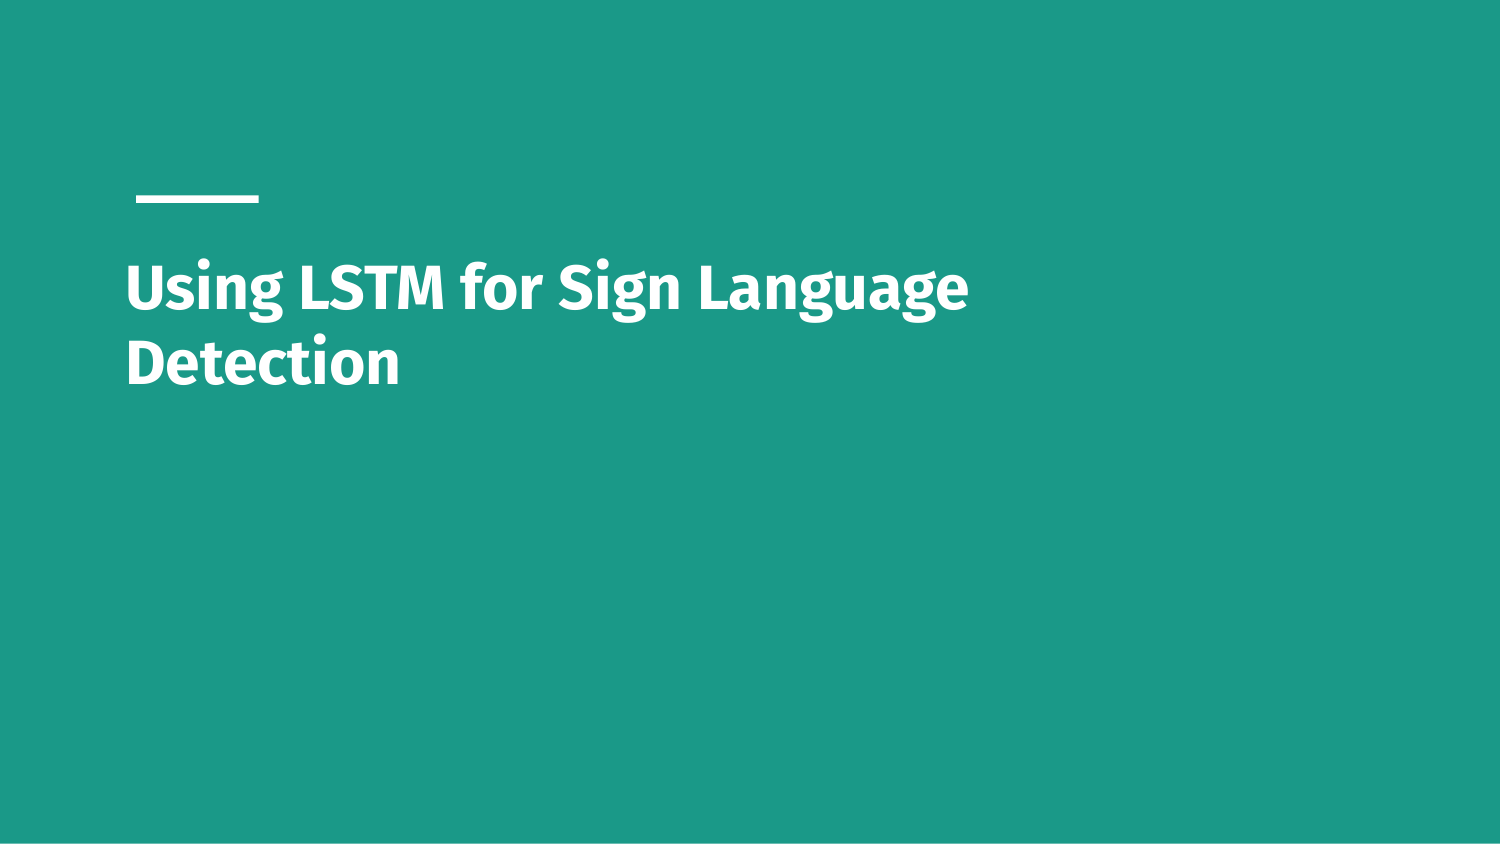

# Using LSTM for Sign Language Detection